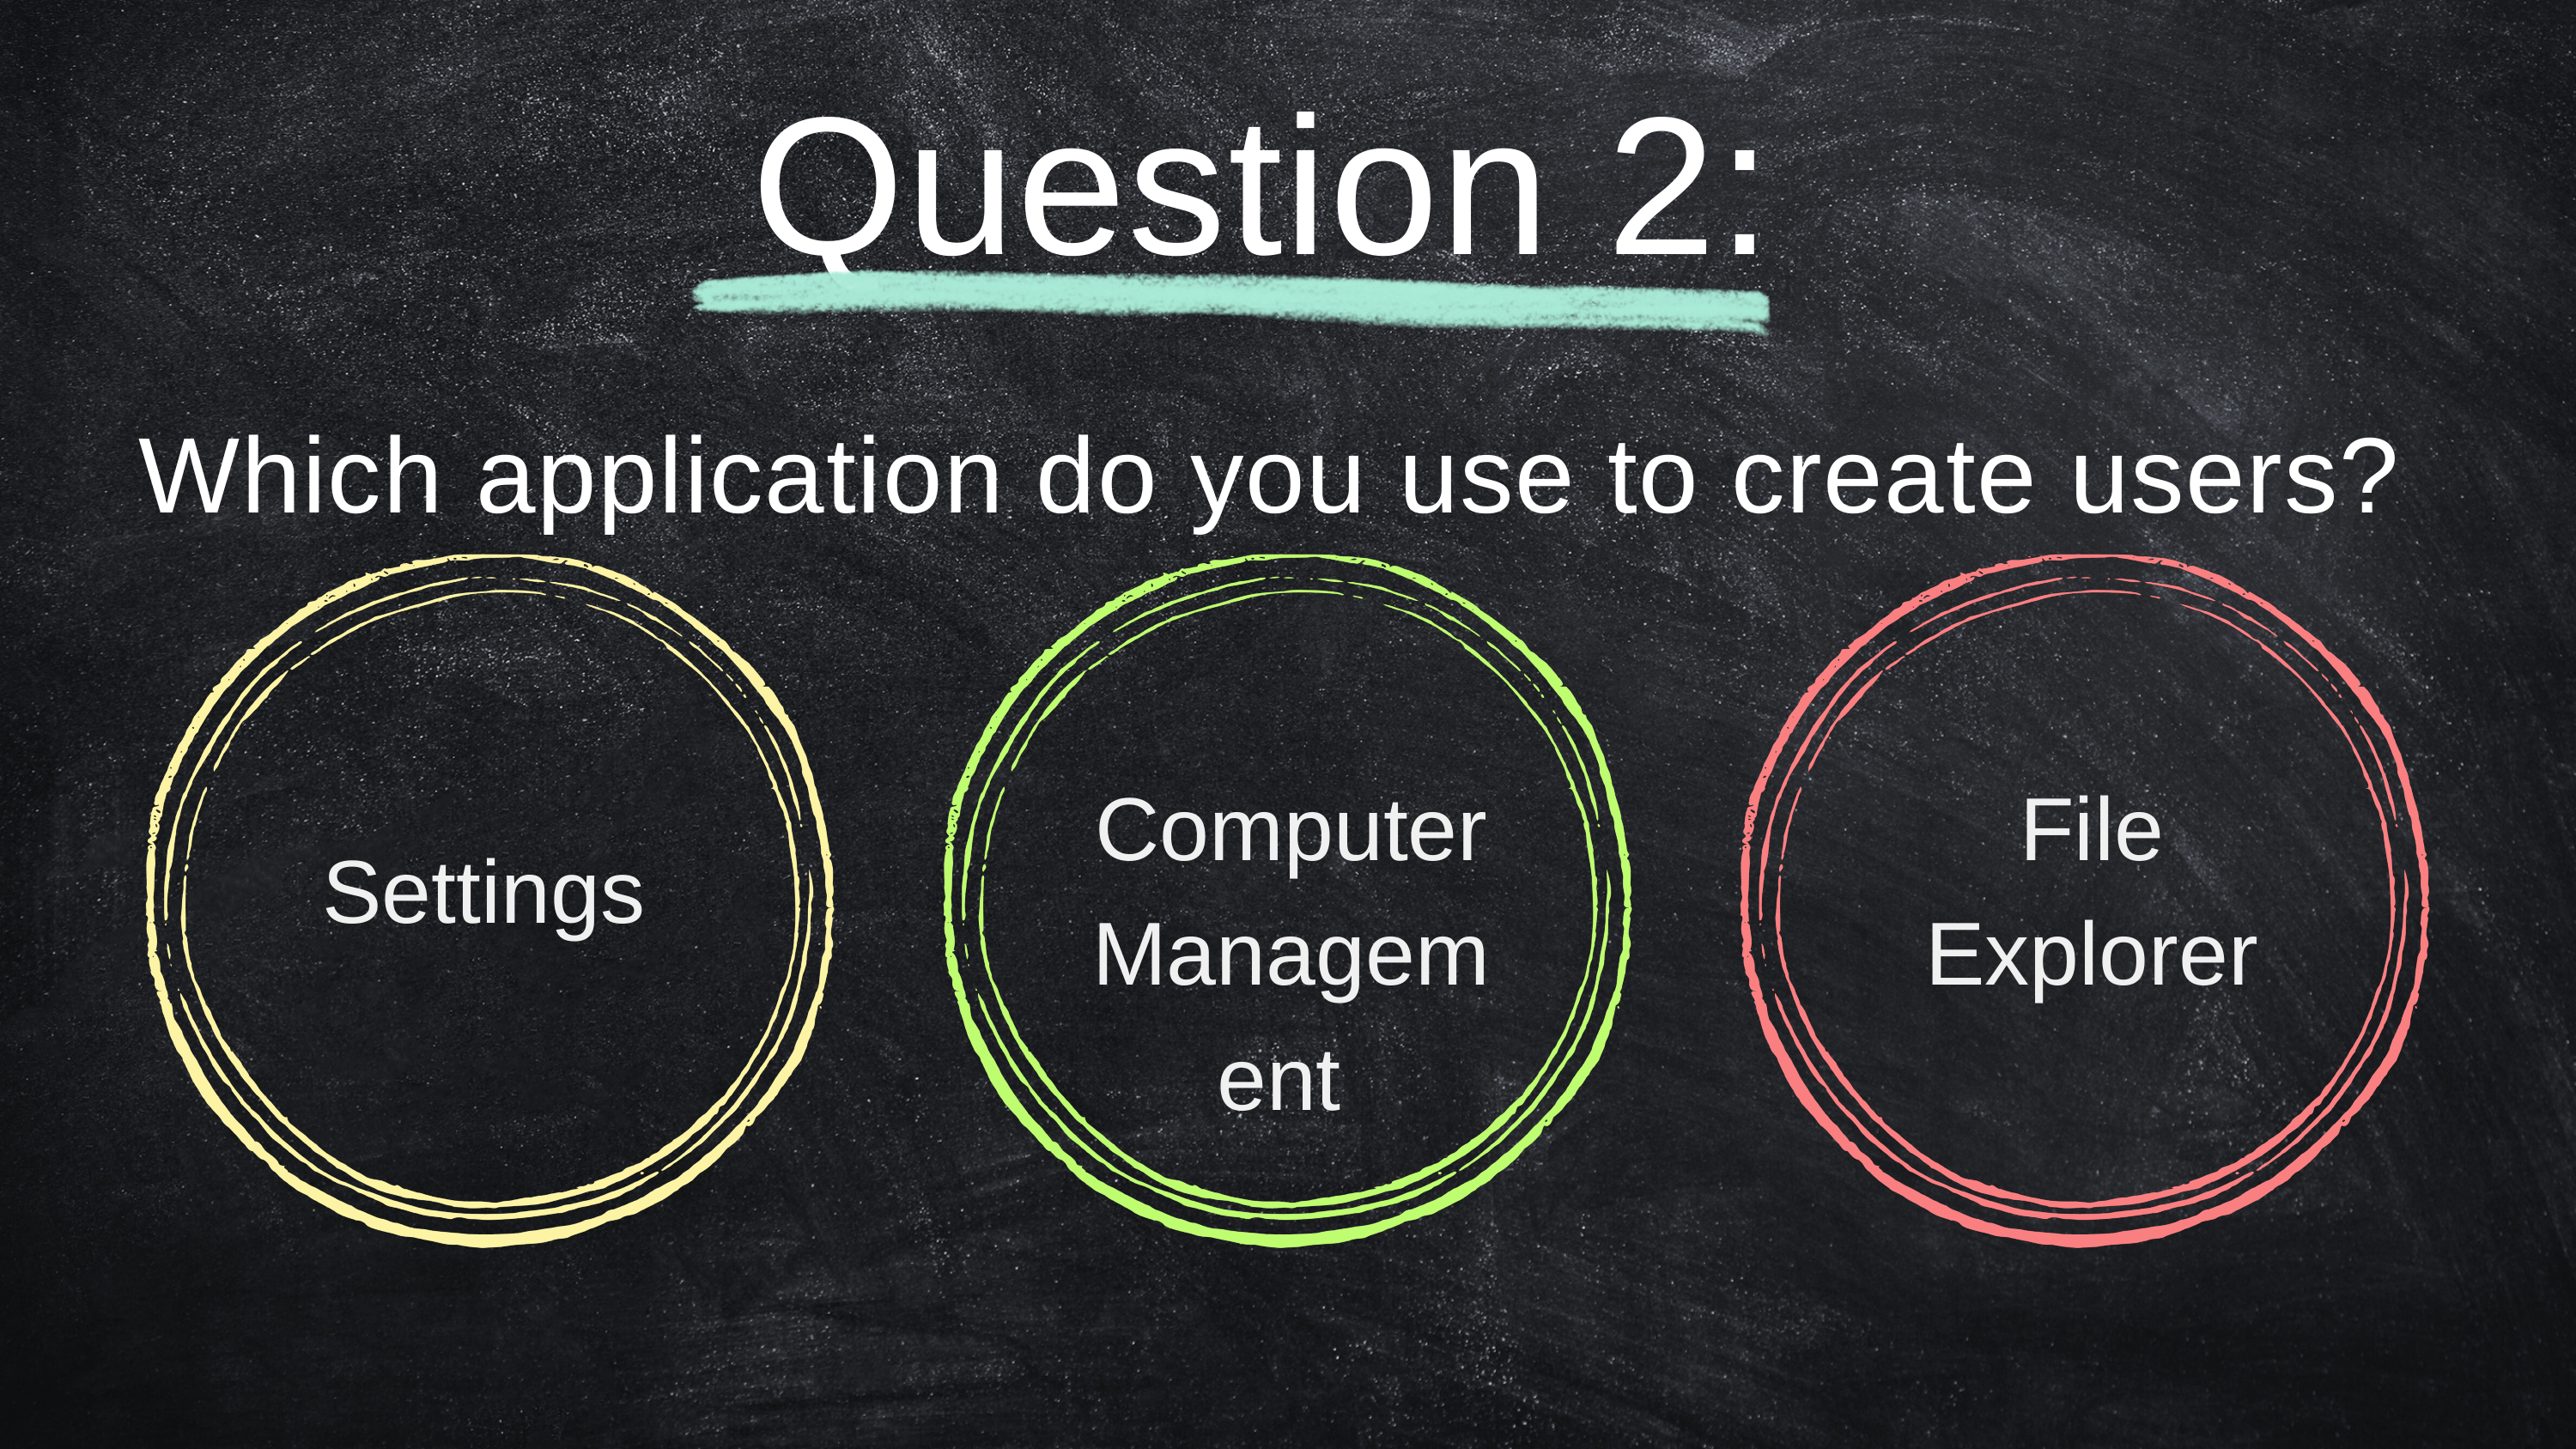

Question 2:

Which application do you use to create users?

Computer Management
File Explorer
Settings